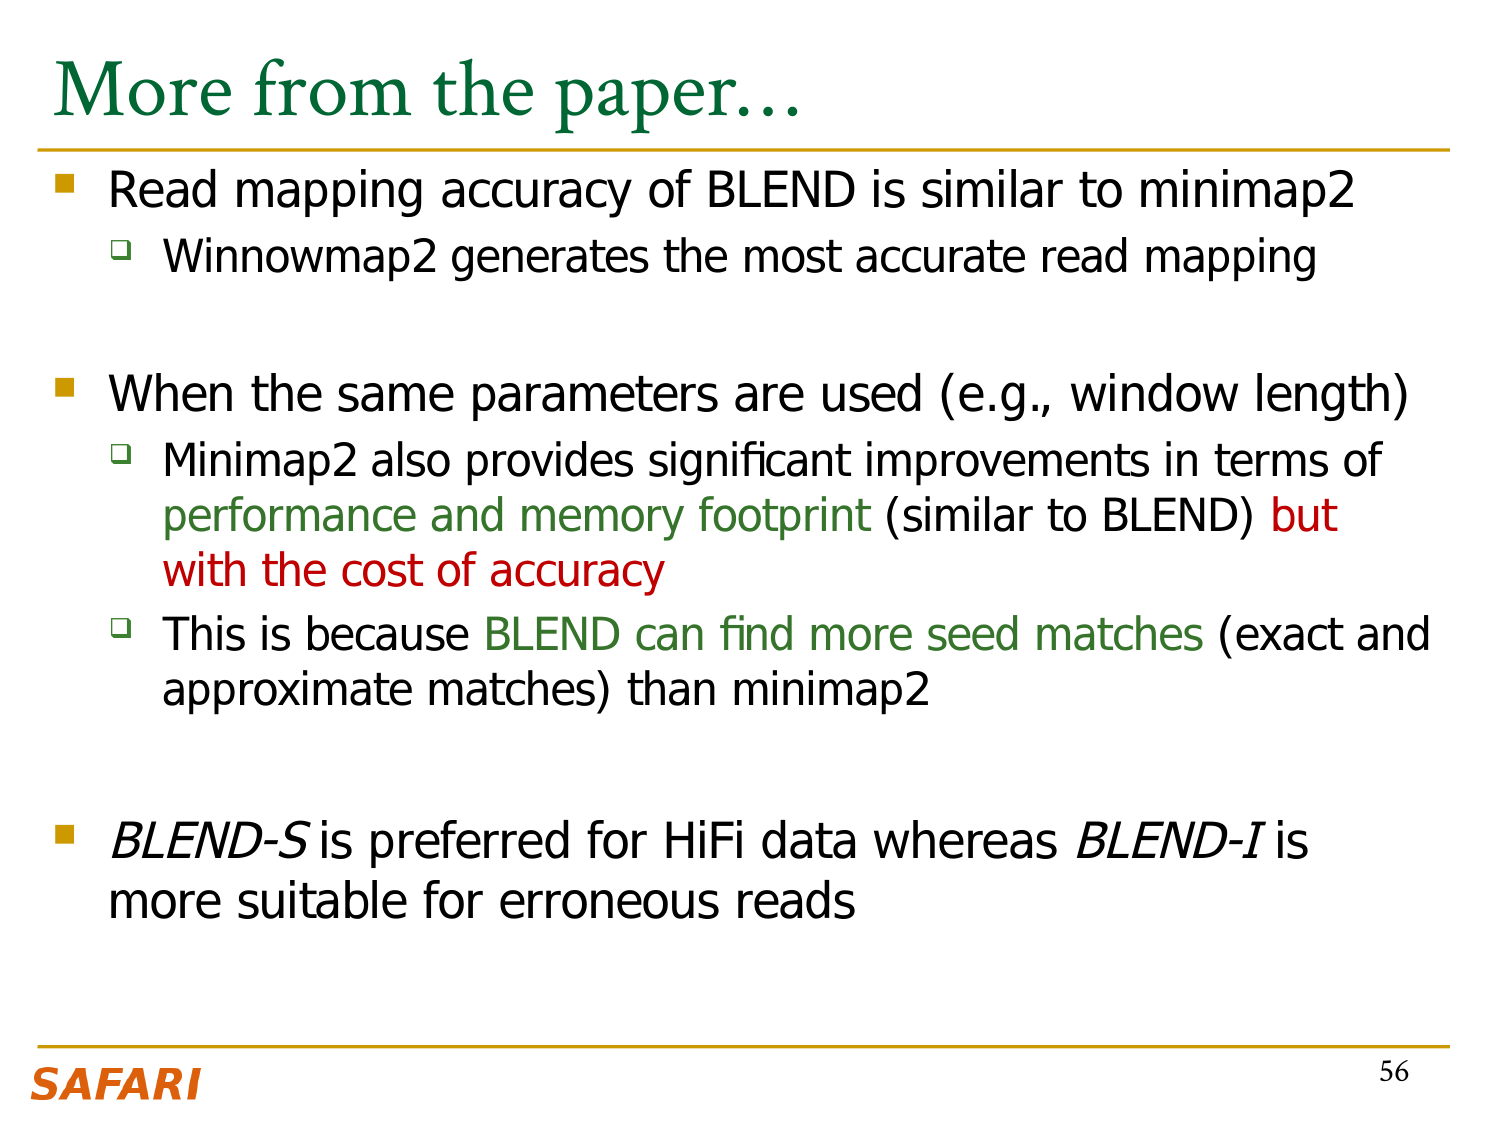

# More from the paper…
Read mapping accuracy of BLEND is similar to minimap2
Winnowmap2 generates the most accurate read mapping

When the same parameters are used (e.g., window length)
Minimap2 also provides significant improvements in terms of performance and memory footprint (similar to BLEND) but with the cost of accuracy
This is because BLEND can find more seed matches (exact and approximate matches) than minimap2

BLEND-S is preferred for HiFi data whereas BLEND-I is more suitable for erroneous reads
56